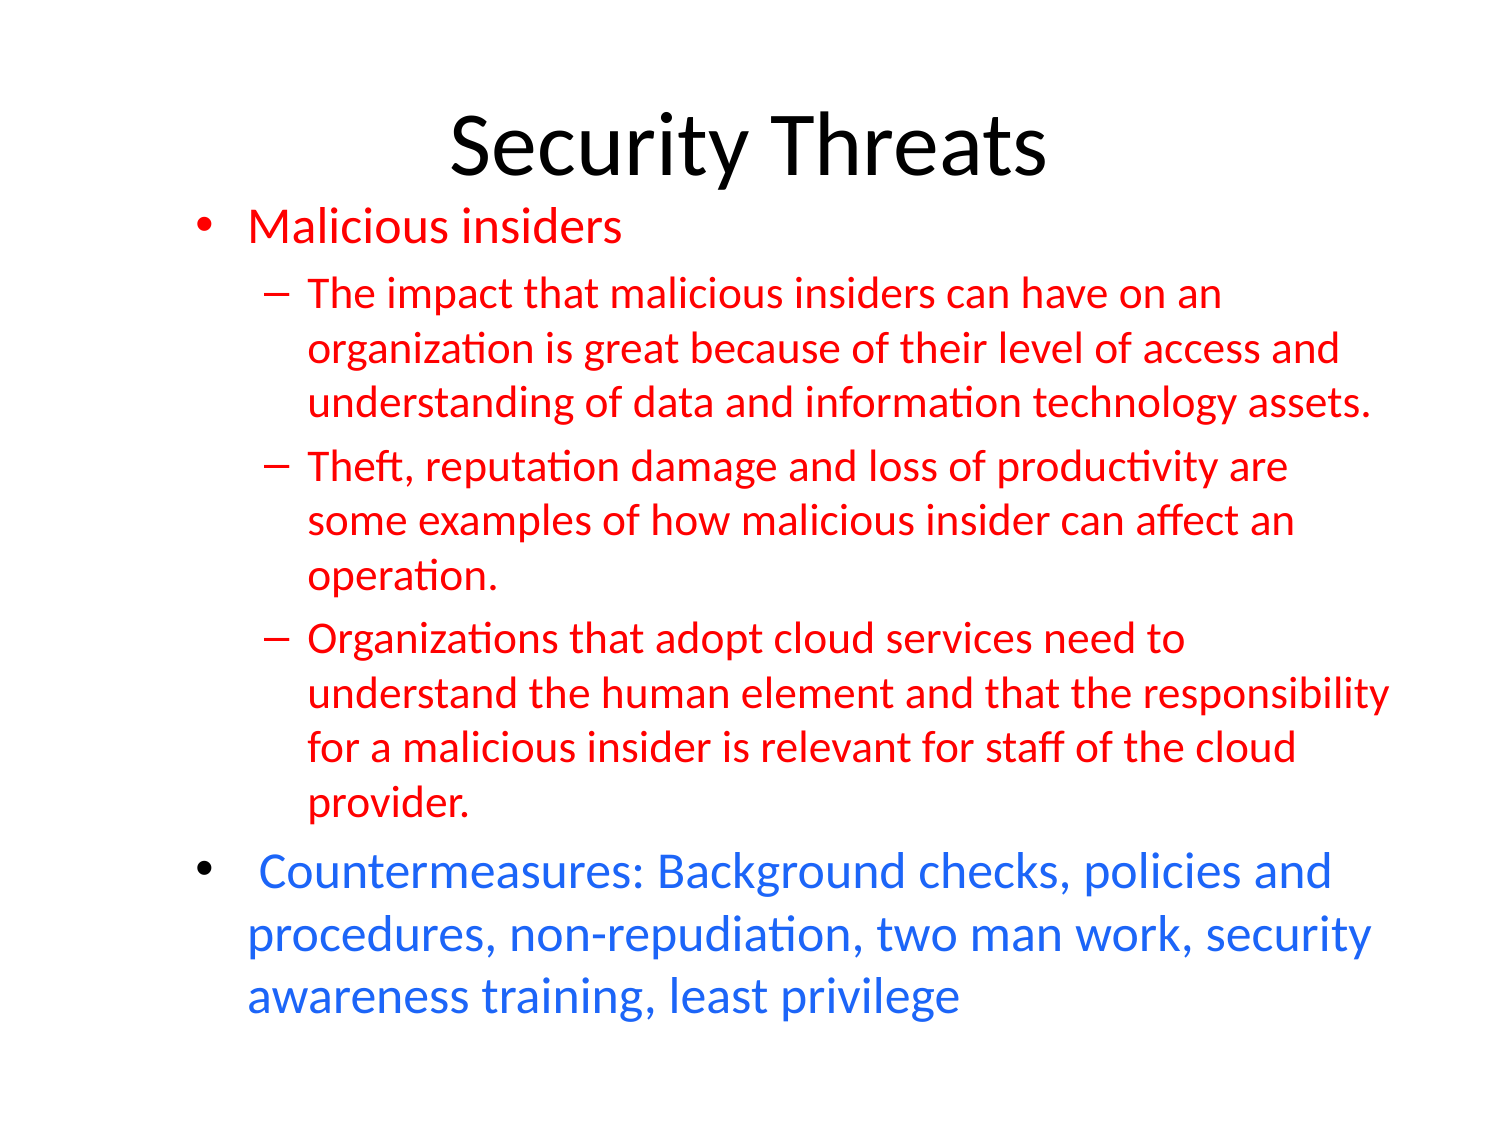

# Security Threats
Malicious insiders
The impact that malicious insiders can have on an organization is great because of their level of access and understanding of data and information technology assets.
Theft, reputation damage and loss of productivity are some examples of how malicious insider can affect an operation.
Organizations that adopt cloud services need to understand the human element and that the responsibility for a malicious insider is relevant for staff of the cloud provider.
 Countermeasures: Background checks, policies and procedures, non-repudiation, two man work, security awareness training, least privilege